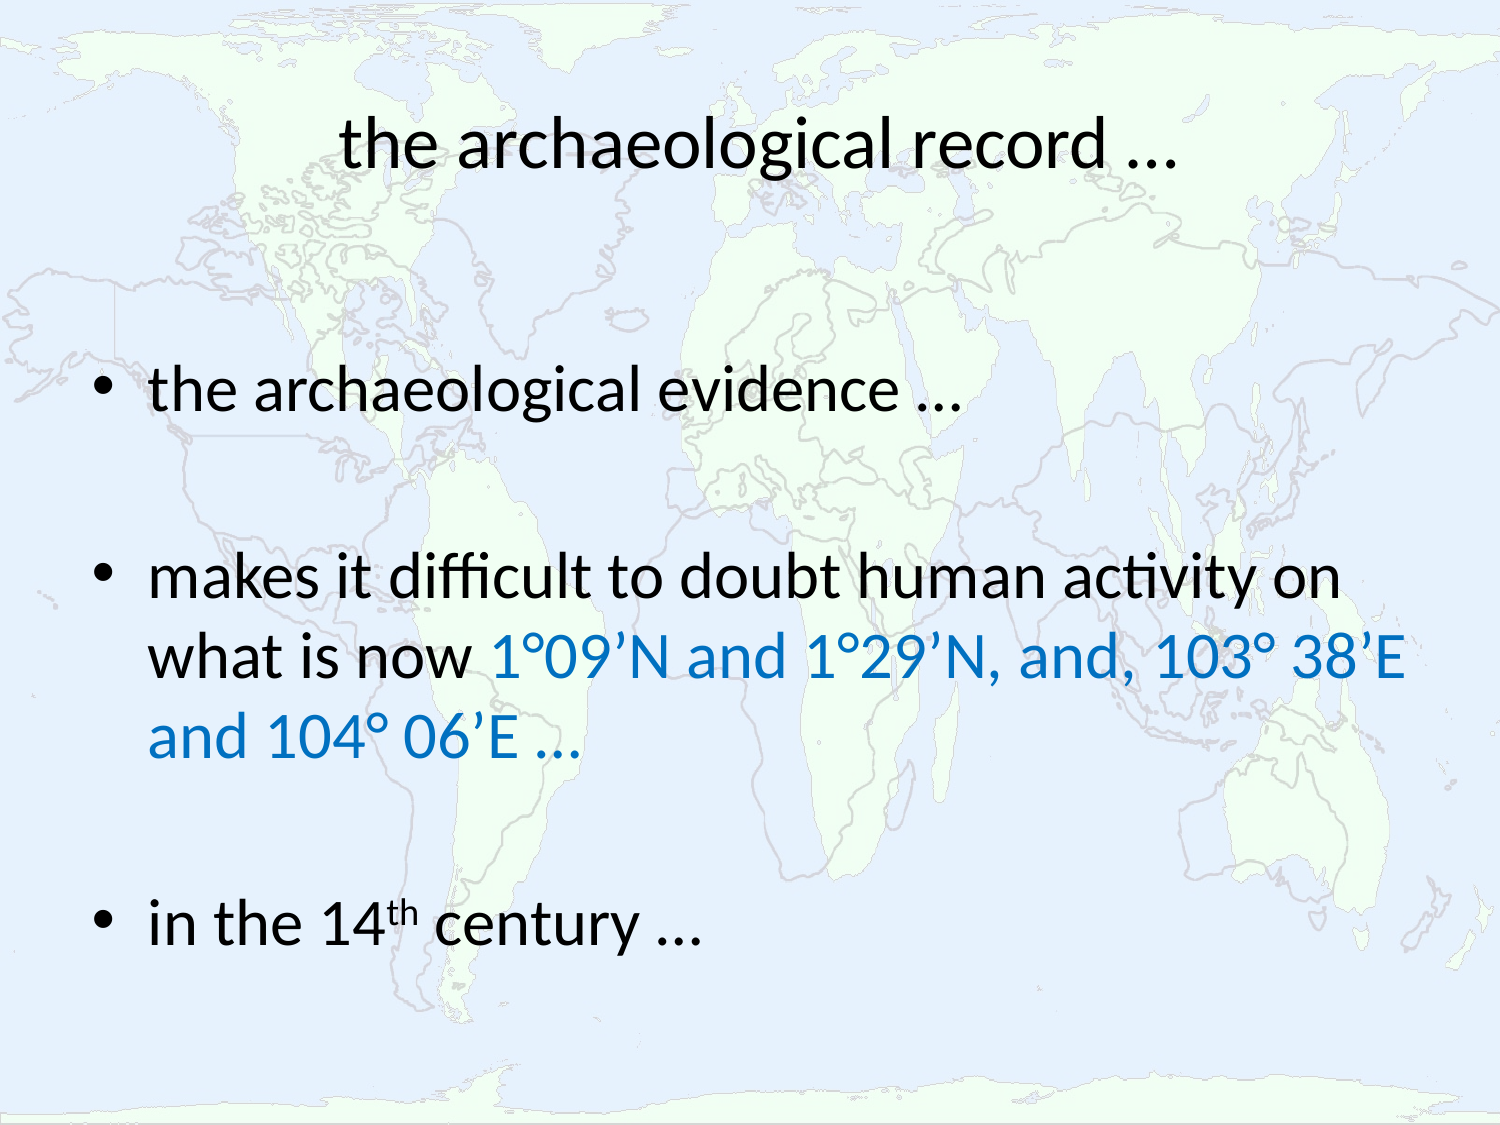

# the archaeological record …

the archaeological evidence …

makes it difficult to doubt human activity on what is now 1°09’N and 1°29’N, and, 103° 38’E and 104° 06’E …

in the 14th century …